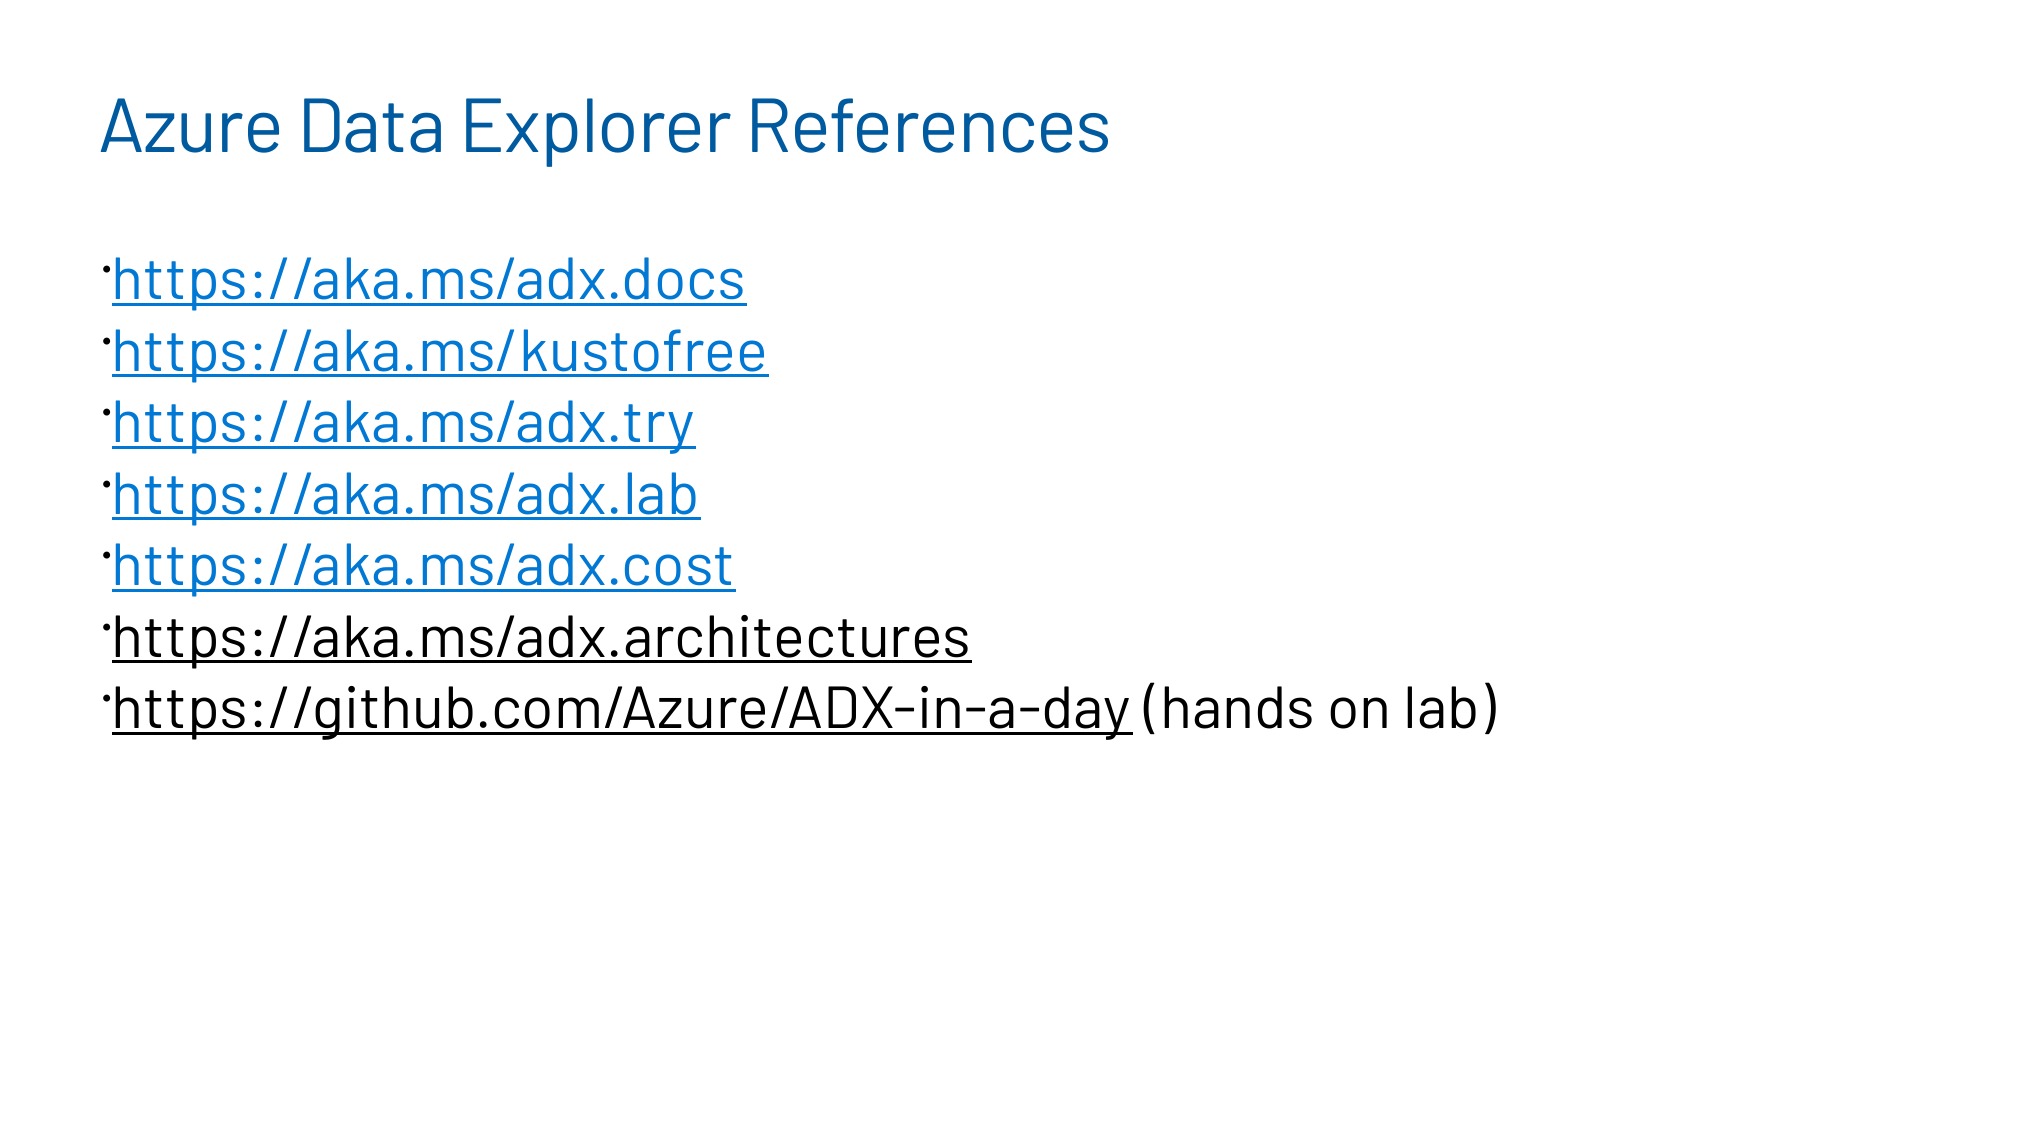

# Azure Data Explorer References
https://aka.ms/adx.docs
https://aka.ms/kustofree
https://aka.ms/adx.try
https://aka.ms/adx.lab
https://aka.ms/adx.cost
https://aka.ms/adx.architectures
https://github.com/Azure/ADX-in-a-day (hands on lab)